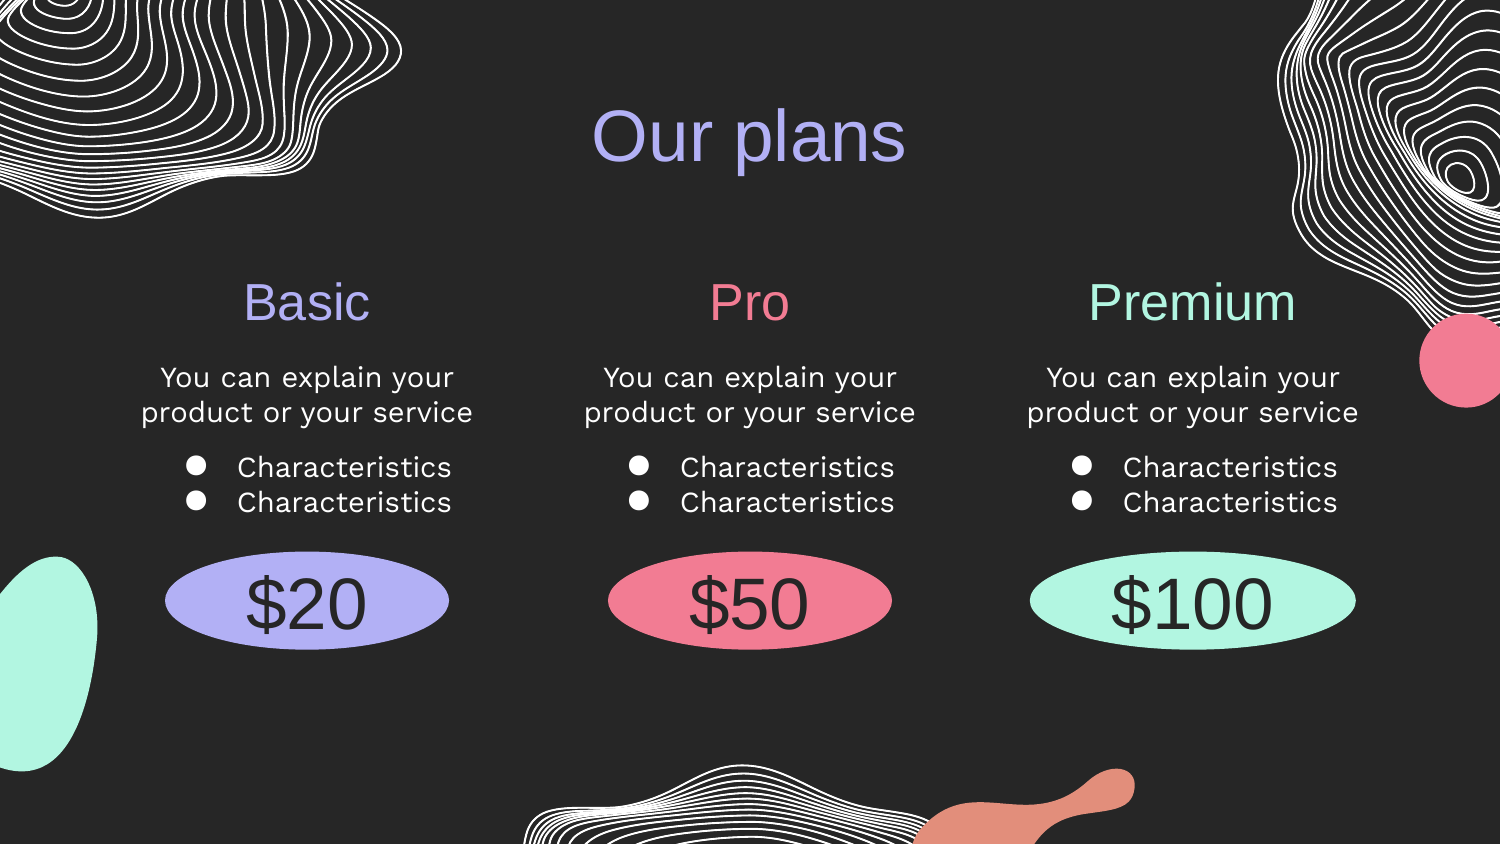

# Our plans
Basic
Pro
Premium
You can explain your product or your service
You can explain your product or your service
You can explain your product or your service
Characteristics
Characteristics
Characteristics
Characteristics
Characteristics
Characteristics

$20
$50
$100